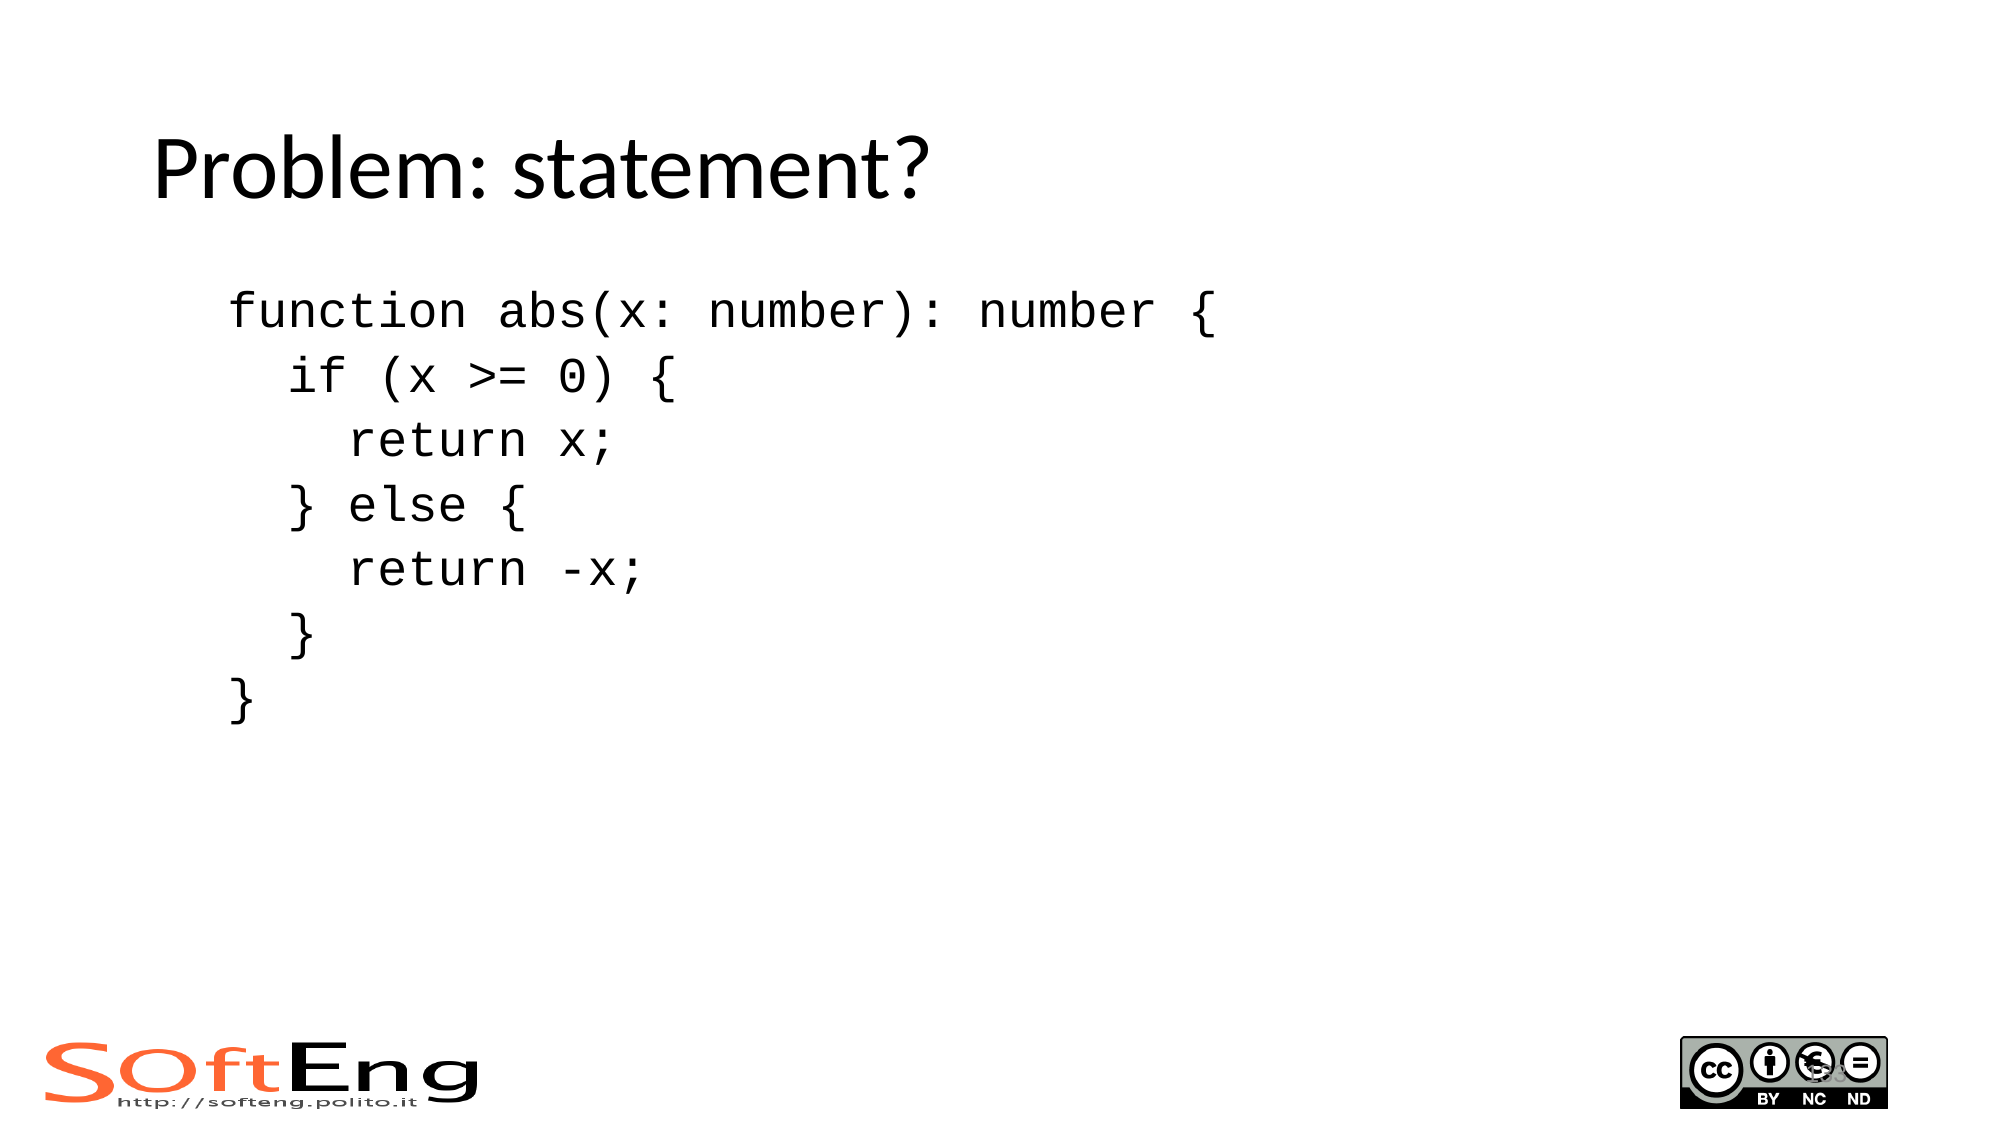

# Problem: statement?
function abs(x: number): number {
  if (x >= 0) {
    return x;
  } else {
    return -x;
  }
}
133